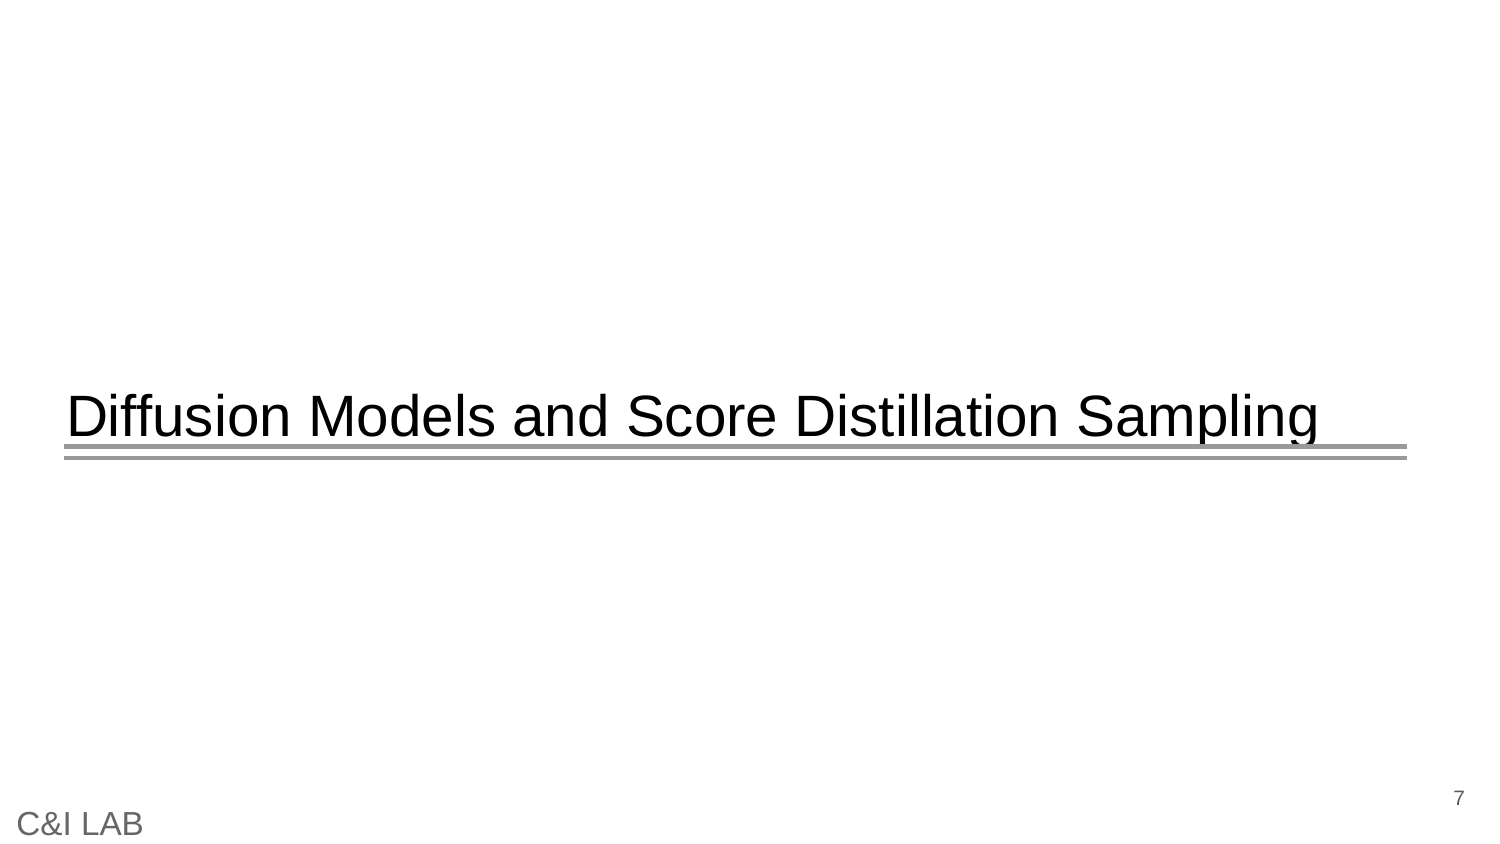

# Diffusion Models and Score Distillation Sampling
7
C&I LAB